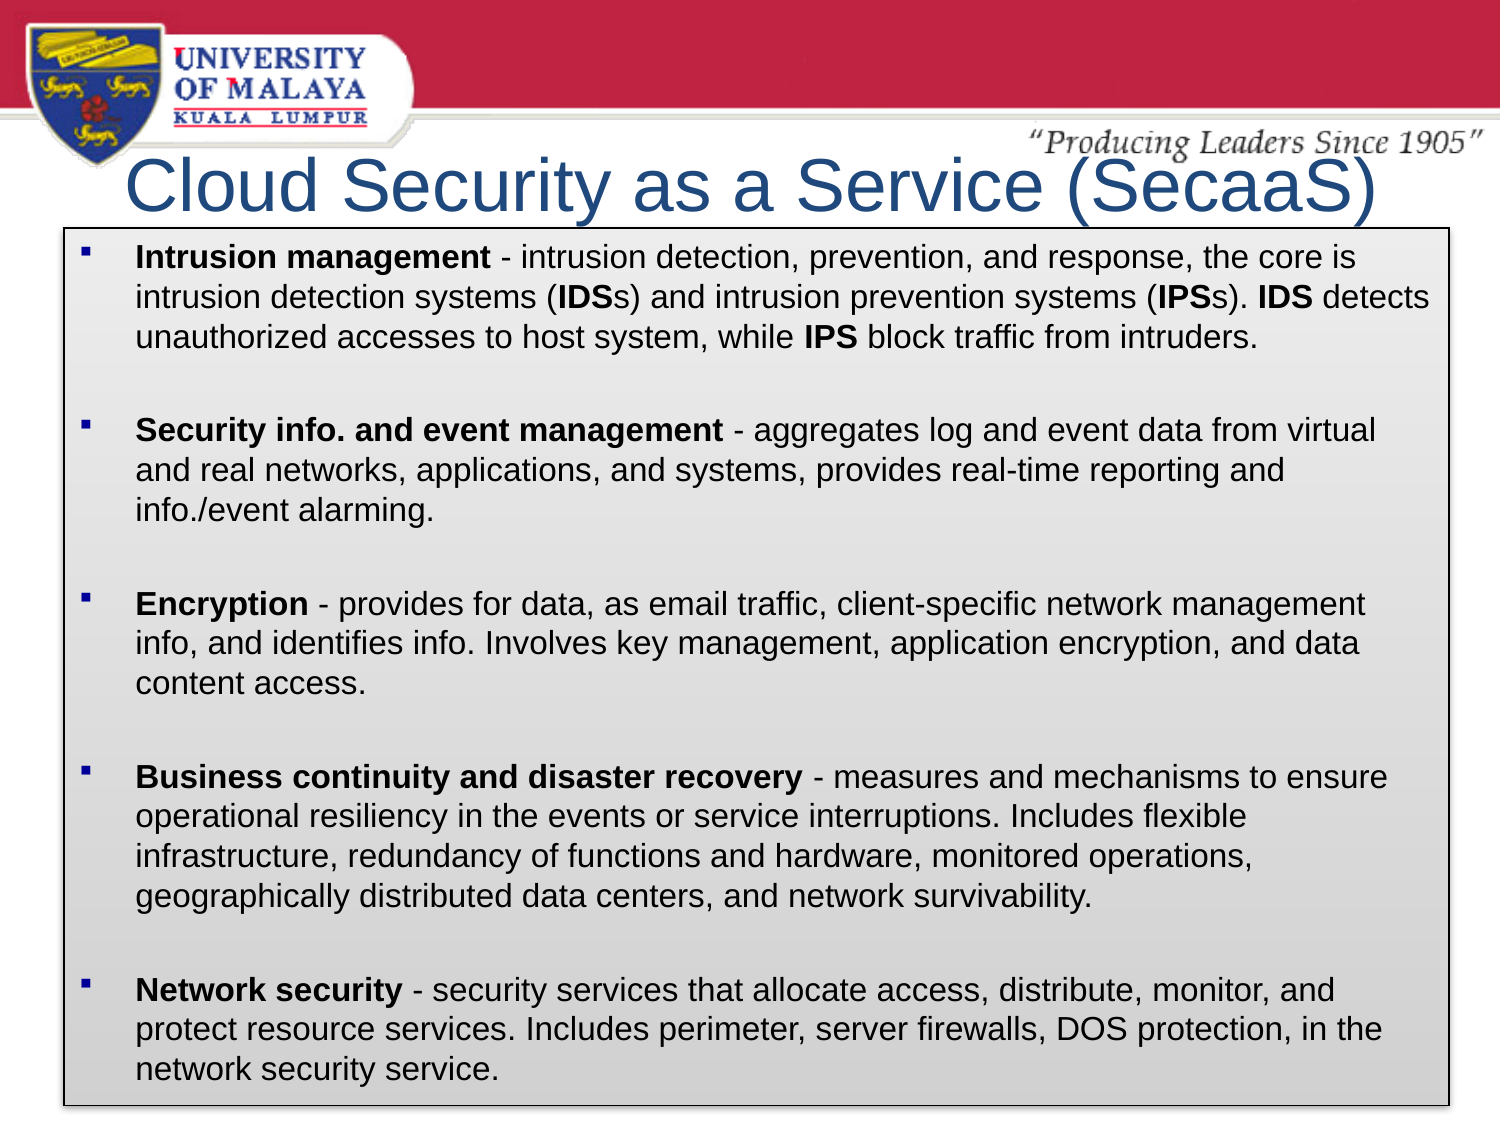

# Cloud Security as a Service (SecaaS)
Intrusion management - intrusion detection, prevention, and response, the core is intrusion detection systems (IDSs) and intrusion prevention systems (IPSs). IDS detects unauthorized accesses to host system, while IPS block traffic from intruders.

Security info. and event management - aggregates log and event data from virtual and real networks, applications, and systems, provides real-time reporting and info./event alarming.

Encryption - provides for data, as email traffic, client-specific network management info, and identifies info. Involves key management, application encryption, and data content access.

Business continuity and disaster recovery - measures and mechanisms to ensure operational resiliency in the events or service interruptions. Includes flexible infrastructure, redundancy of functions and hardware, monitored operations, geographically distributed data centers, and network survivability.

Network security - security services that allocate access, distribute, monitor, and protect resource services. Includes perimeter, server firewalls, DOS protection, in the network security service.